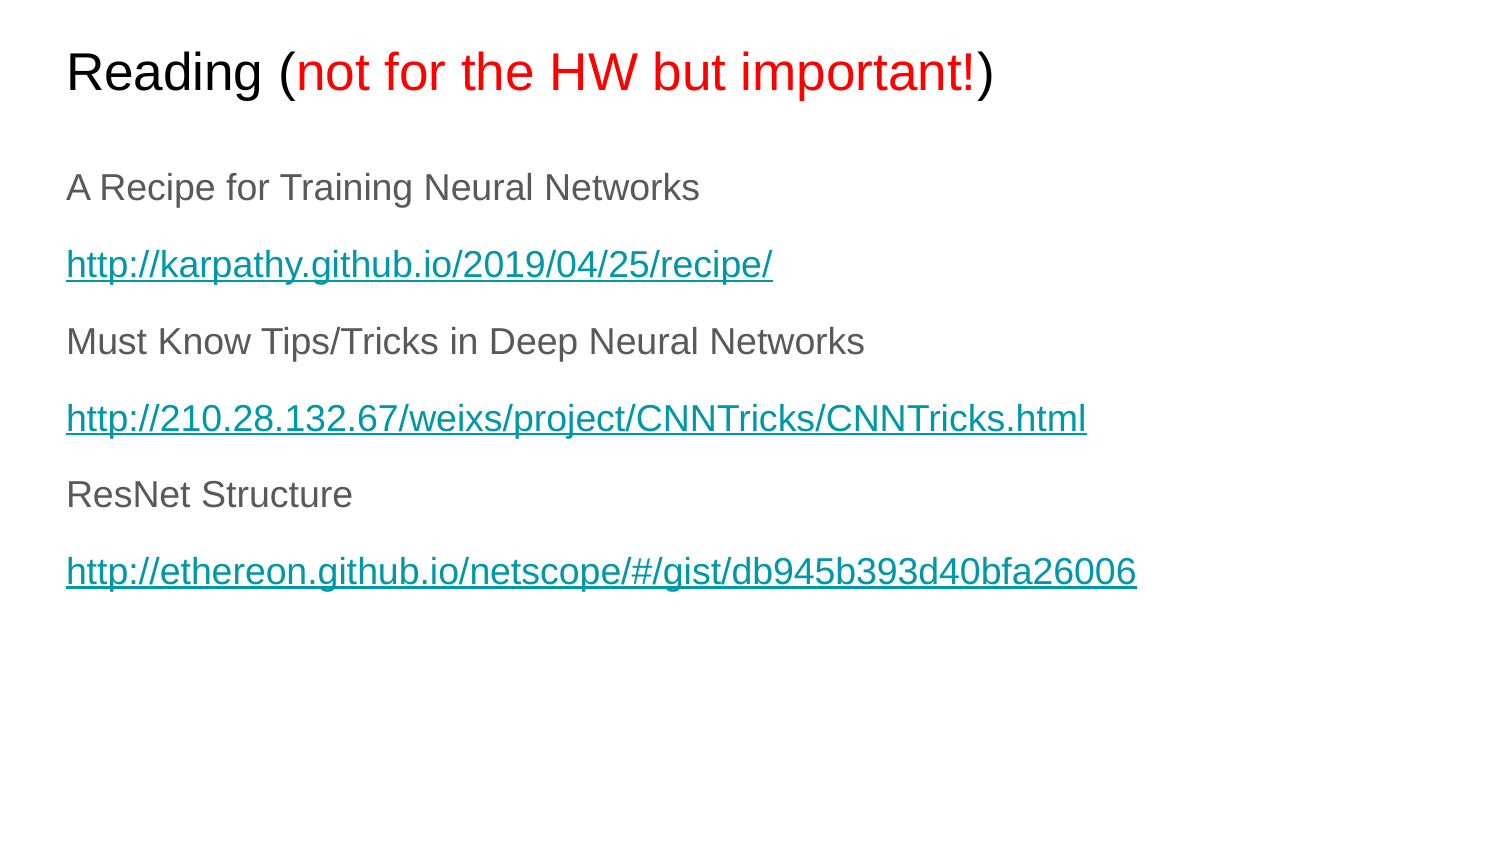

# Reading (not for the HW but important!)
A Recipe for Training Neural Networks
http://karpathy.github.io/2019/04/25/recipe/
Must Know Tips/Tricks in Deep Neural Networks
http://210.28.132.67/weixs/project/CNNTricks/CNNTricks.html
ResNet Structure
http://ethereon.github.io/netscope/#/gist/db945b393d40bfa26006